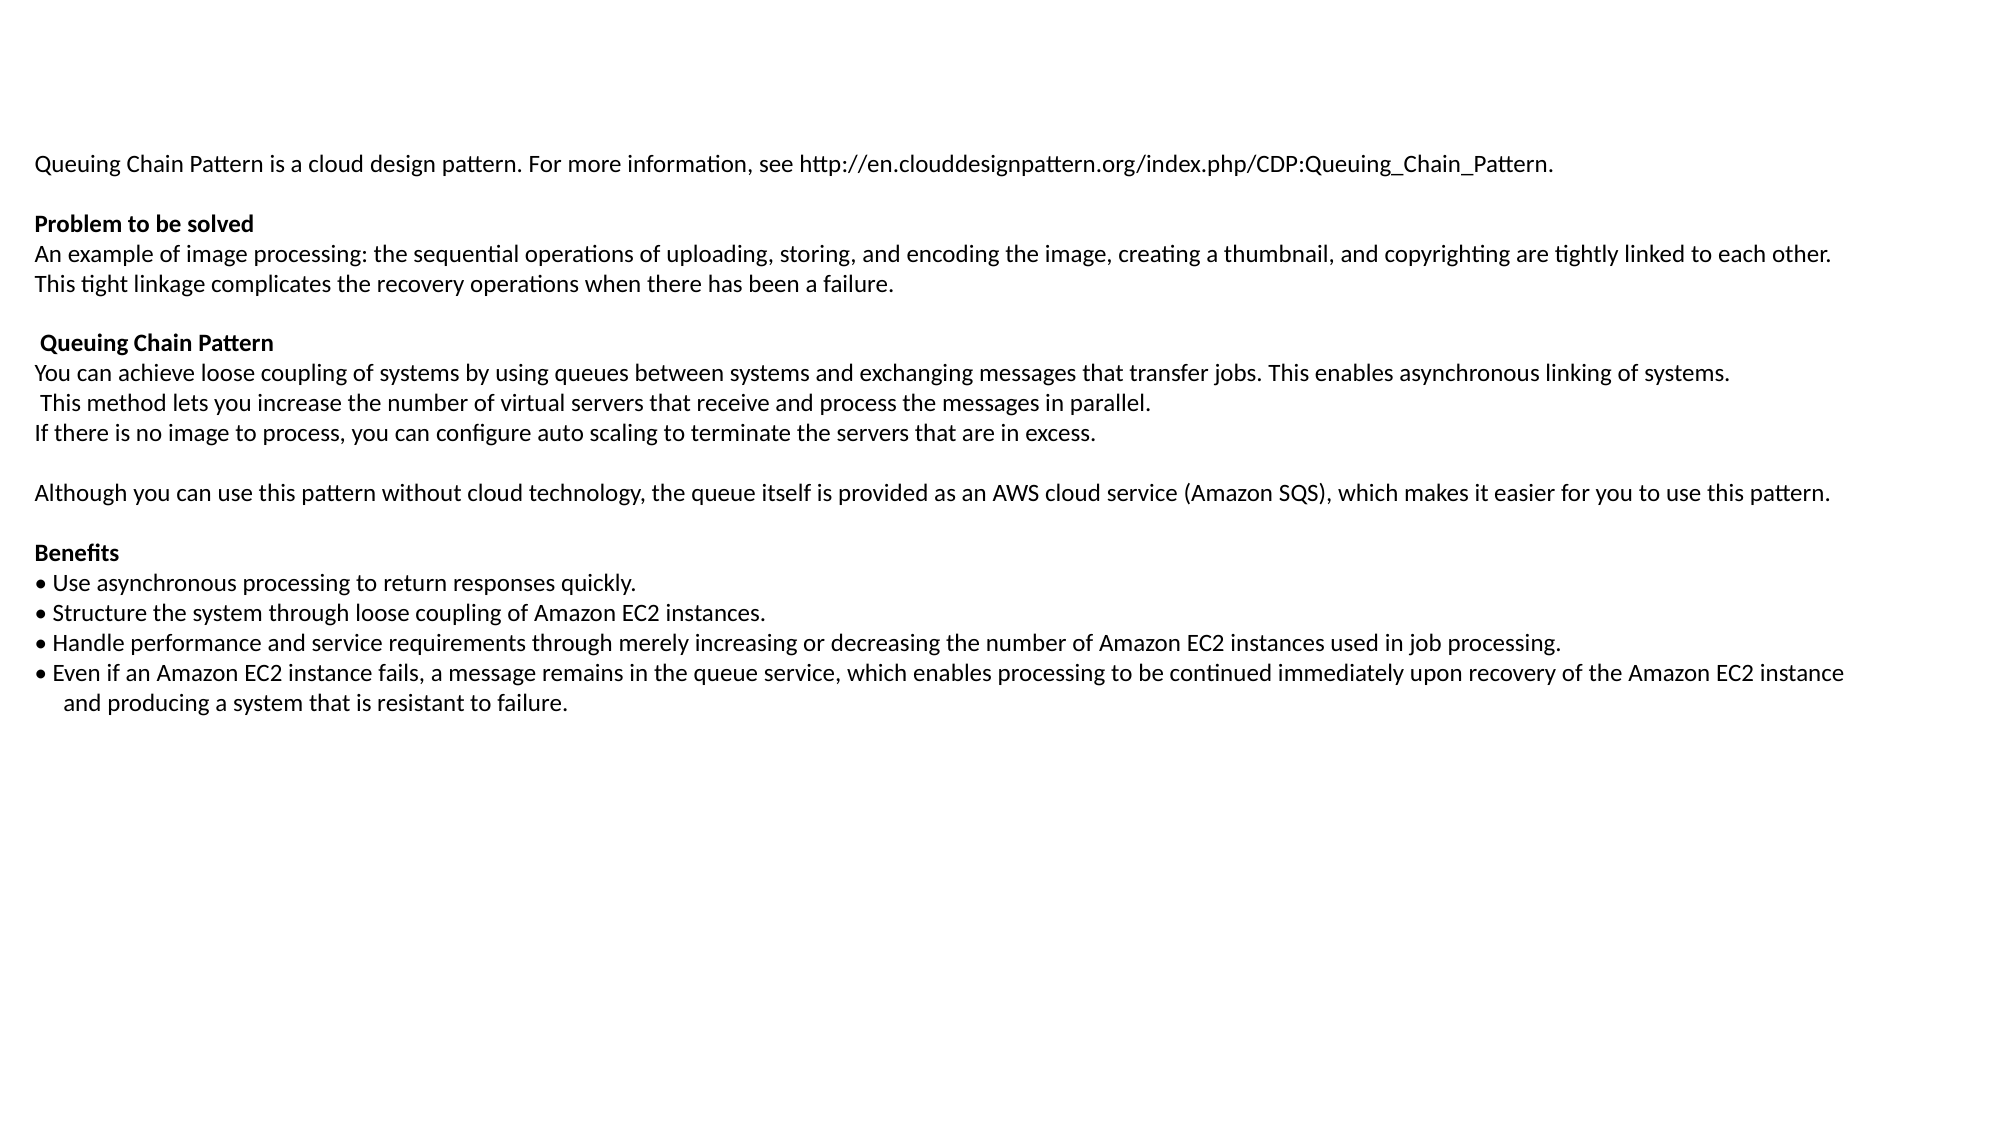

Queuing Chain Pattern is a cloud design pattern. For more information, see http://en.clouddesignpattern.org/index.php/CDP:Queuing_Chain_Pattern.

Problem to be solved
An example of image processing: the sequential operations of uploading, storing, and encoding the image, creating a thumbnail, and copyrighting are tightly linked to each other.
This tight linkage complicates the recovery operations when there has been a failure.

 Queuing Chain Pattern
You can achieve loose coupling of systems by using queues between systems and exchanging messages that transfer jobs. This enables asynchronous linking of systems.
 This method lets you increase the number of virtual servers that receive and process the messages in parallel.
If there is no image to process, you can configure auto scaling to terminate the servers that are in excess.

Although you can use this pattern without cloud technology, the queue itself is provided as an AWS cloud service (Amazon SQS), which makes it easier for you to use this pattern.

Benefits
• Use asynchronous processing to return responses quickly.
• Structure the system through loose coupling of Amazon EC2 instances.
• Handle performance and service requirements through merely increasing or decreasing the number of Amazon EC2 instances used in job processing.
• Even if an Amazon EC2 instance fails, a message remains in the queue service, which enables processing to be continued immediately upon recovery of the Amazon EC2 instance
     and producing a system that is resistant to failure.